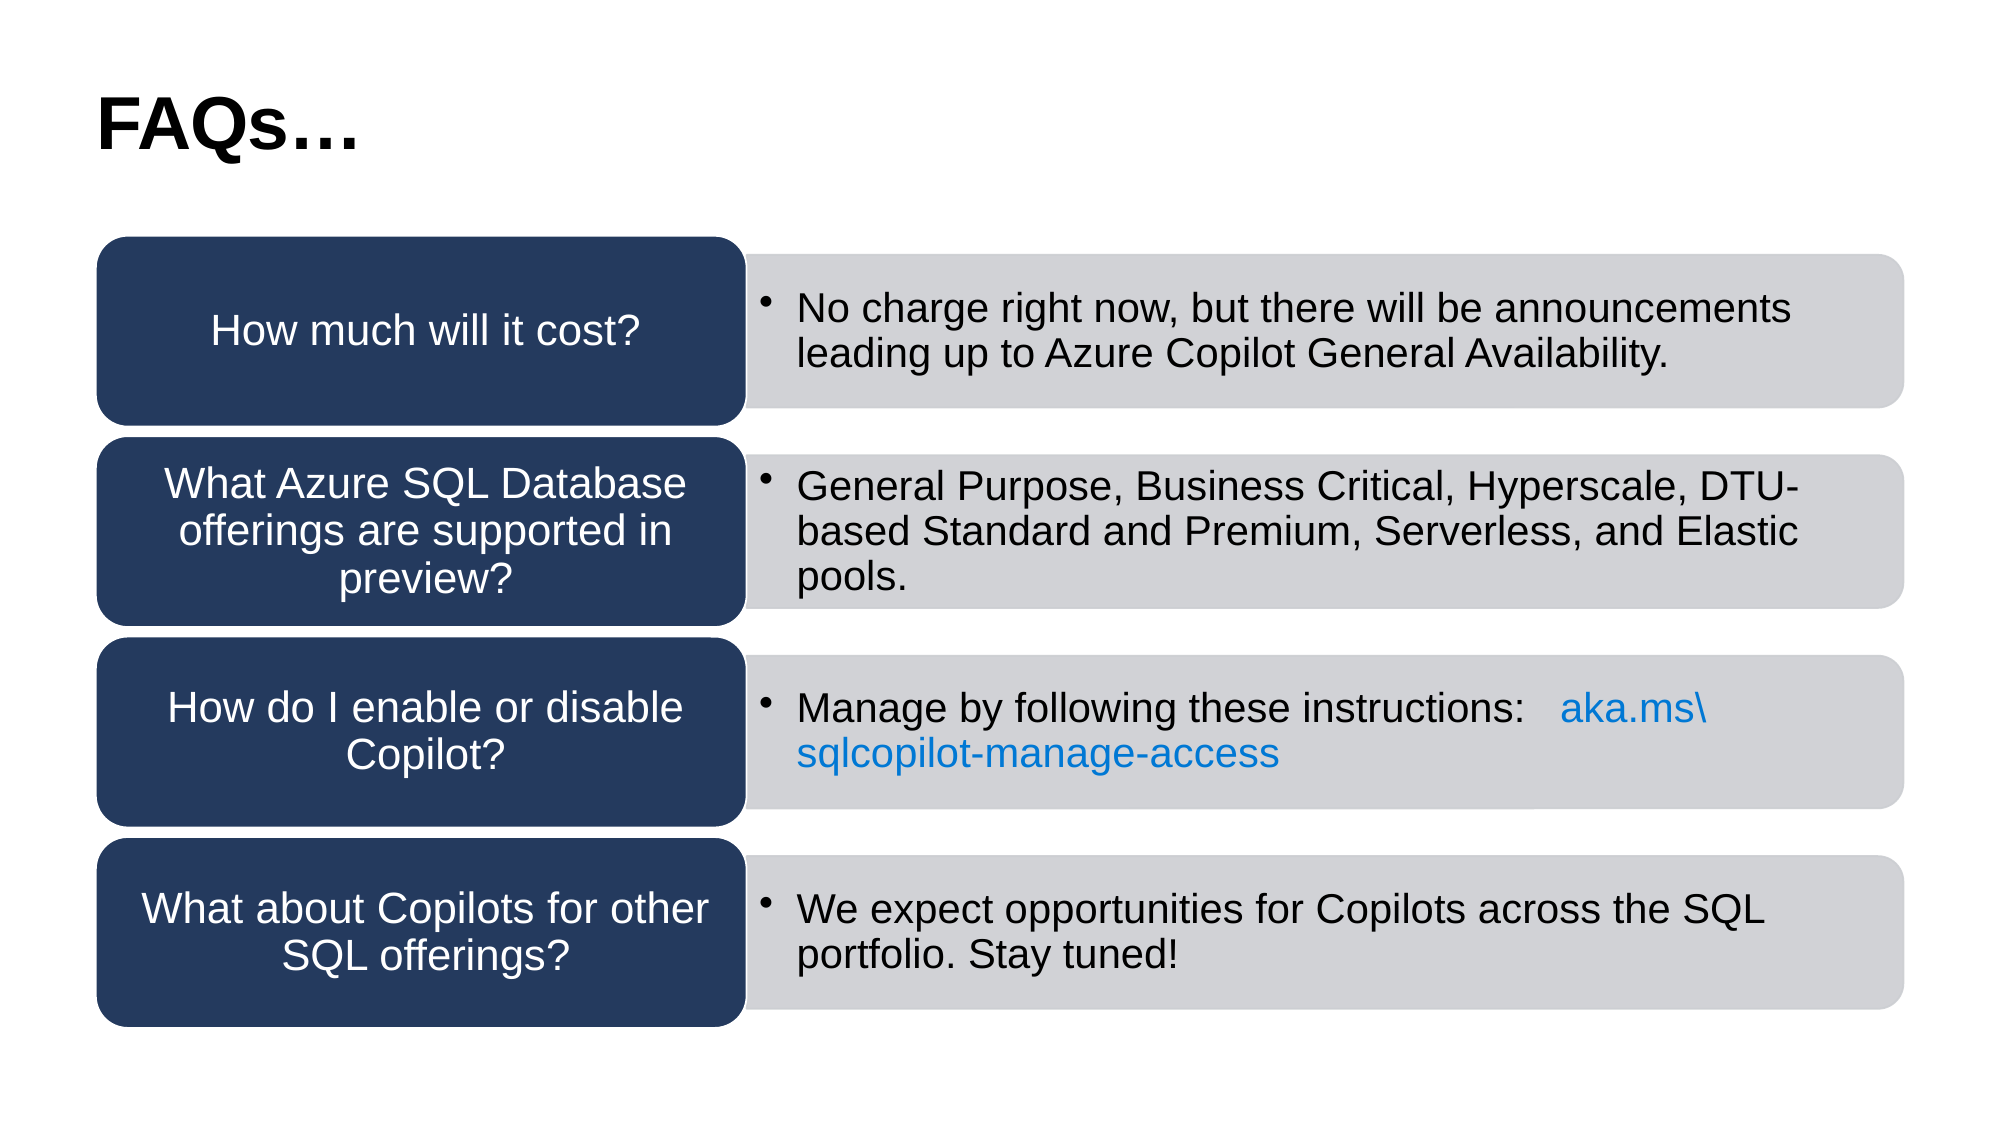

# FAQs…
No charge right now, but there will be announcements leading up to Azure Copilot General Availability.
How much will it cost?
General Purpose, Business Critical, Hyperscale, DTU-based Standard and Premium, Serverless, and Elastic pools.
What Azure SQL Database offerings are supported in preview?
Manage by following these instructions:   aka.ms\sqlcopilot-manage-access
How do I enable or disable Copilot?
We expect opportunities for Copilots across the SQL portfolio. Stay tuned!
What about Copilots for other SQL offerings?